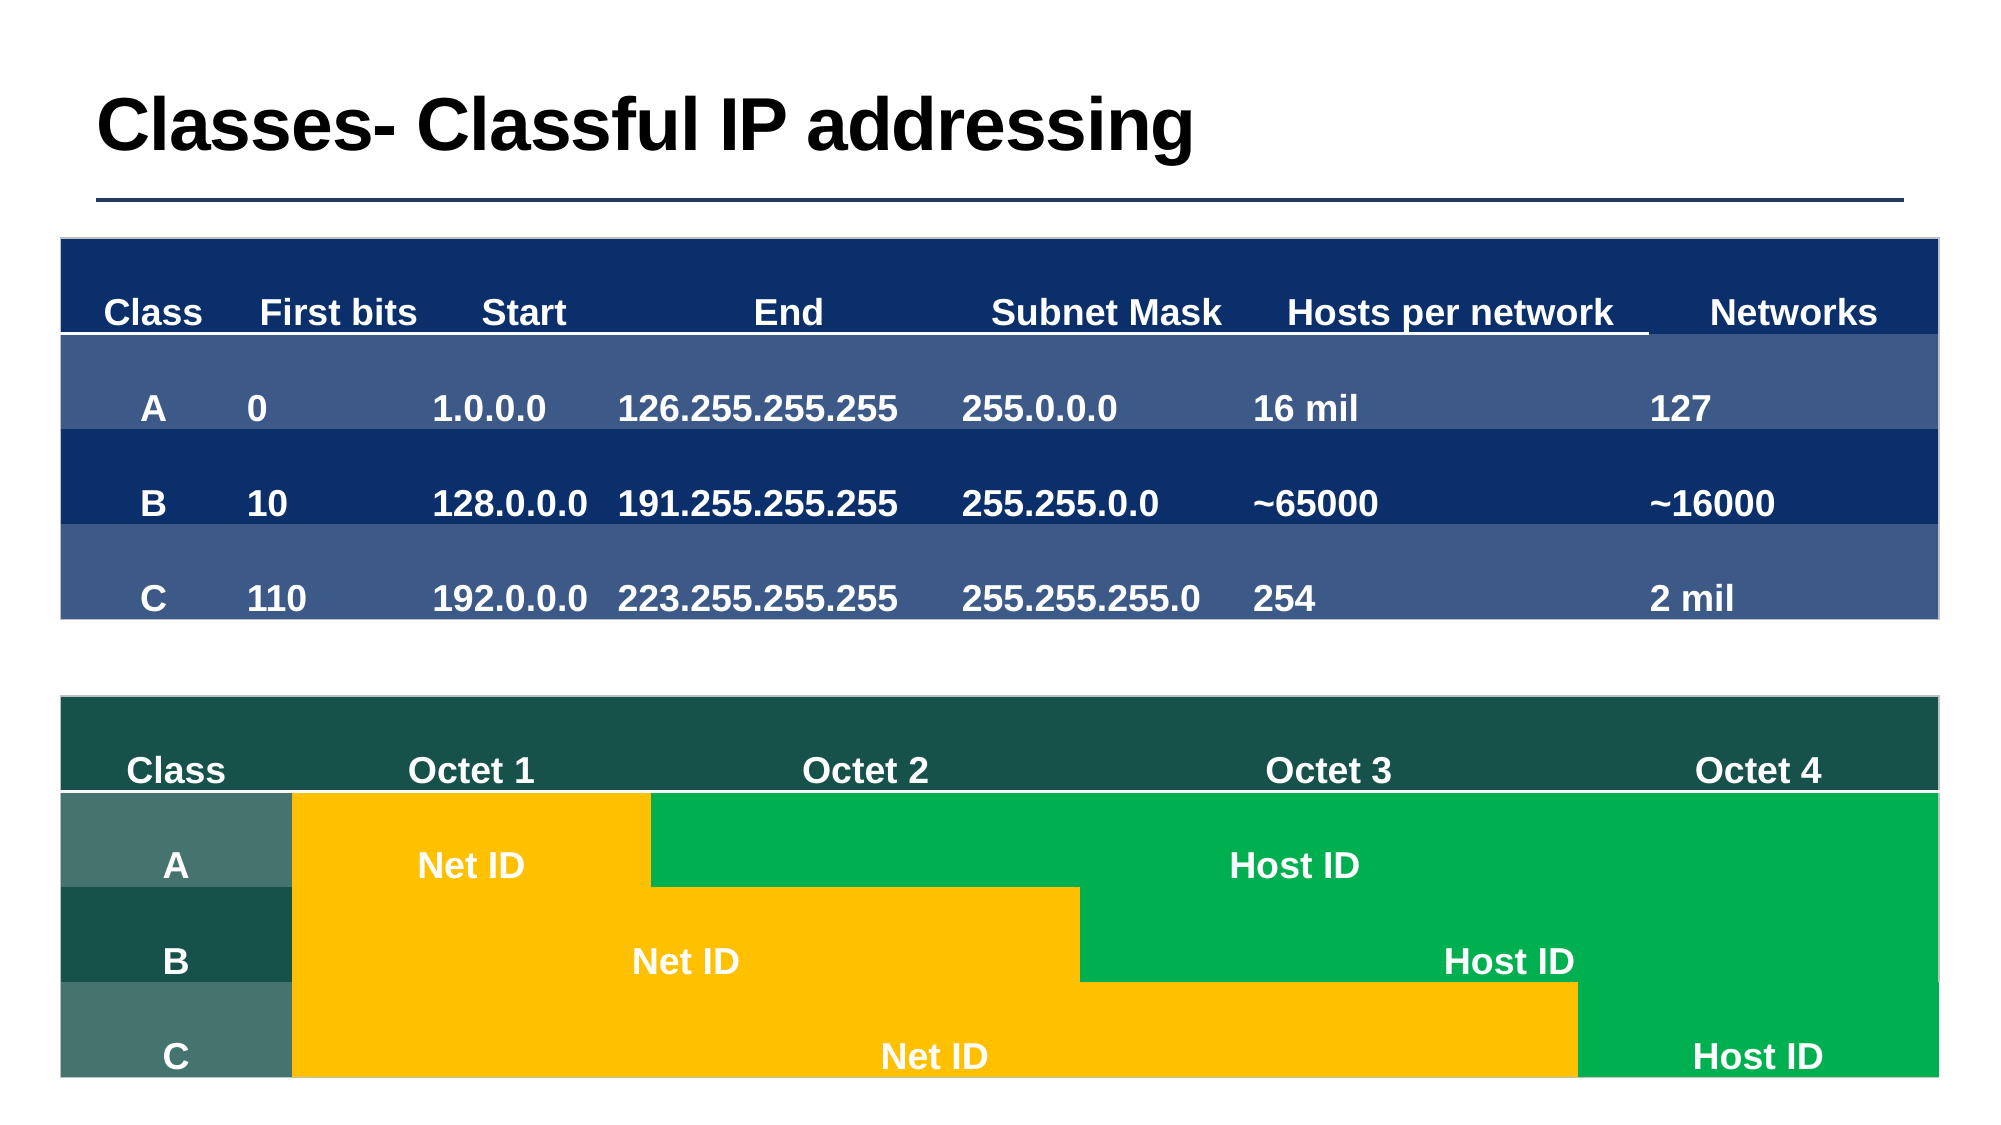

# Classes- Classful IP addressing
| Class | First bits | Start | End | Subnet Mask | Hosts per network | Networks |
| --- | --- | --- | --- | --- | --- | --- |
| A | 0 | 1.0.0.0 | 126.255.255.255 | 255.0.0.0 | 16 mil | 127 |
| B | 10 | 128.0.0.0 | 191.255.255.255 | 255.255.0.0 | ~65000 | ~16000 |
| C | 110 | 192.0.0.0 | 223.255.255.255 | 255.255.255.0 | 254 | 2 mil |
| Class | Octet 1 | Octet 2 | Octet 3 | Octet 4 |
| --- | --- | --- | --- | --- |
| A | Net ID | Host ID |  |  |
| B | Net ID |  | Host ID |  |
| C | Net ID |  |  | Host ID |